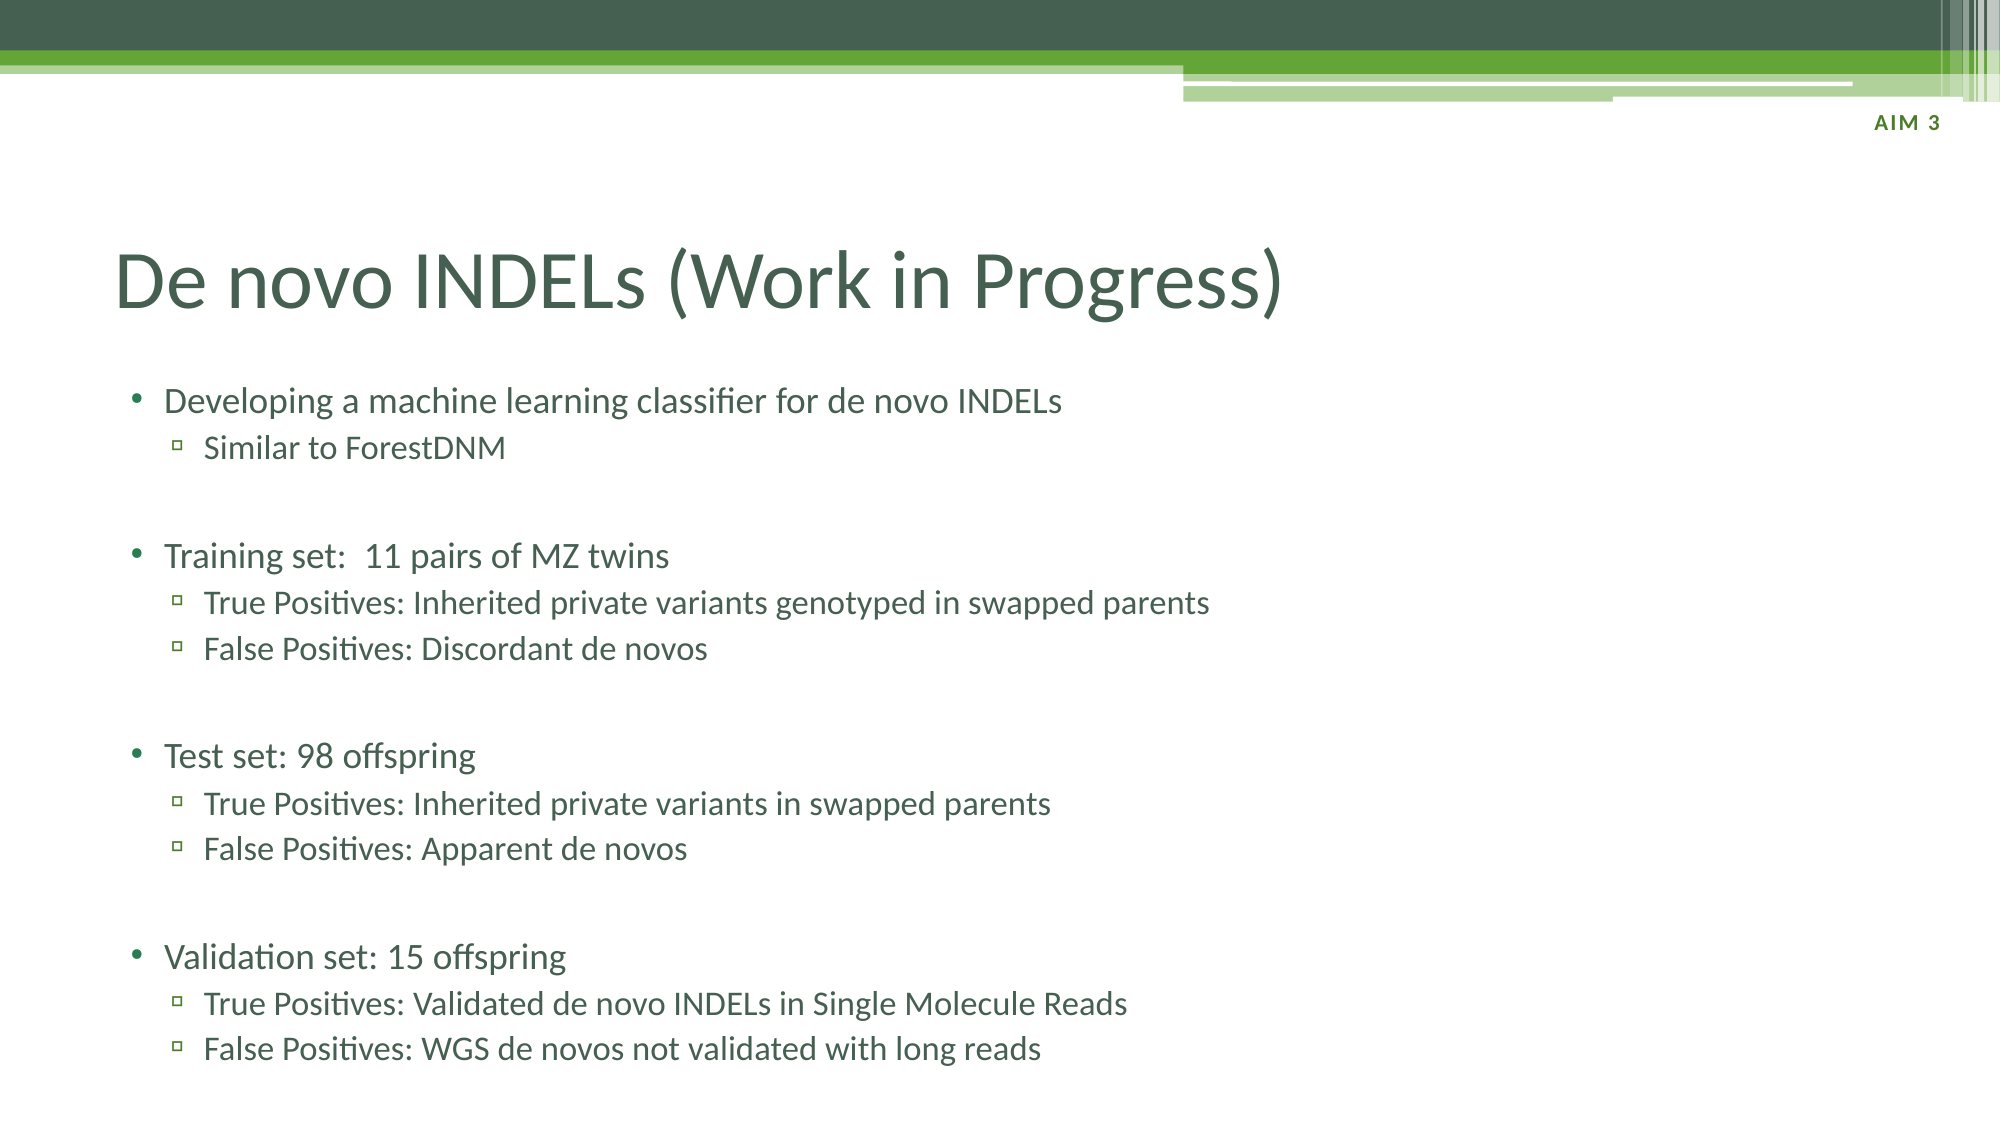

Aim 3
# De novo INDELs (Work in Progress)
Developing a machine learning classifier for de novo INDELs
Similar to ForestDNM

Training set:  11 pairs of MZ twins
True Positives: Inherited private variants genotyped in swapped parents
False Positives: Discordant de novos

Test set: 98 offspring
True Positives: Inherited private variants in swapped parents
False Positives: Apparent de novos

Validation set: 15 offspring
True Positives: Validated de novo INDELs in Single Molecule Reads
False Positives: WGS de novos not validated with long reads